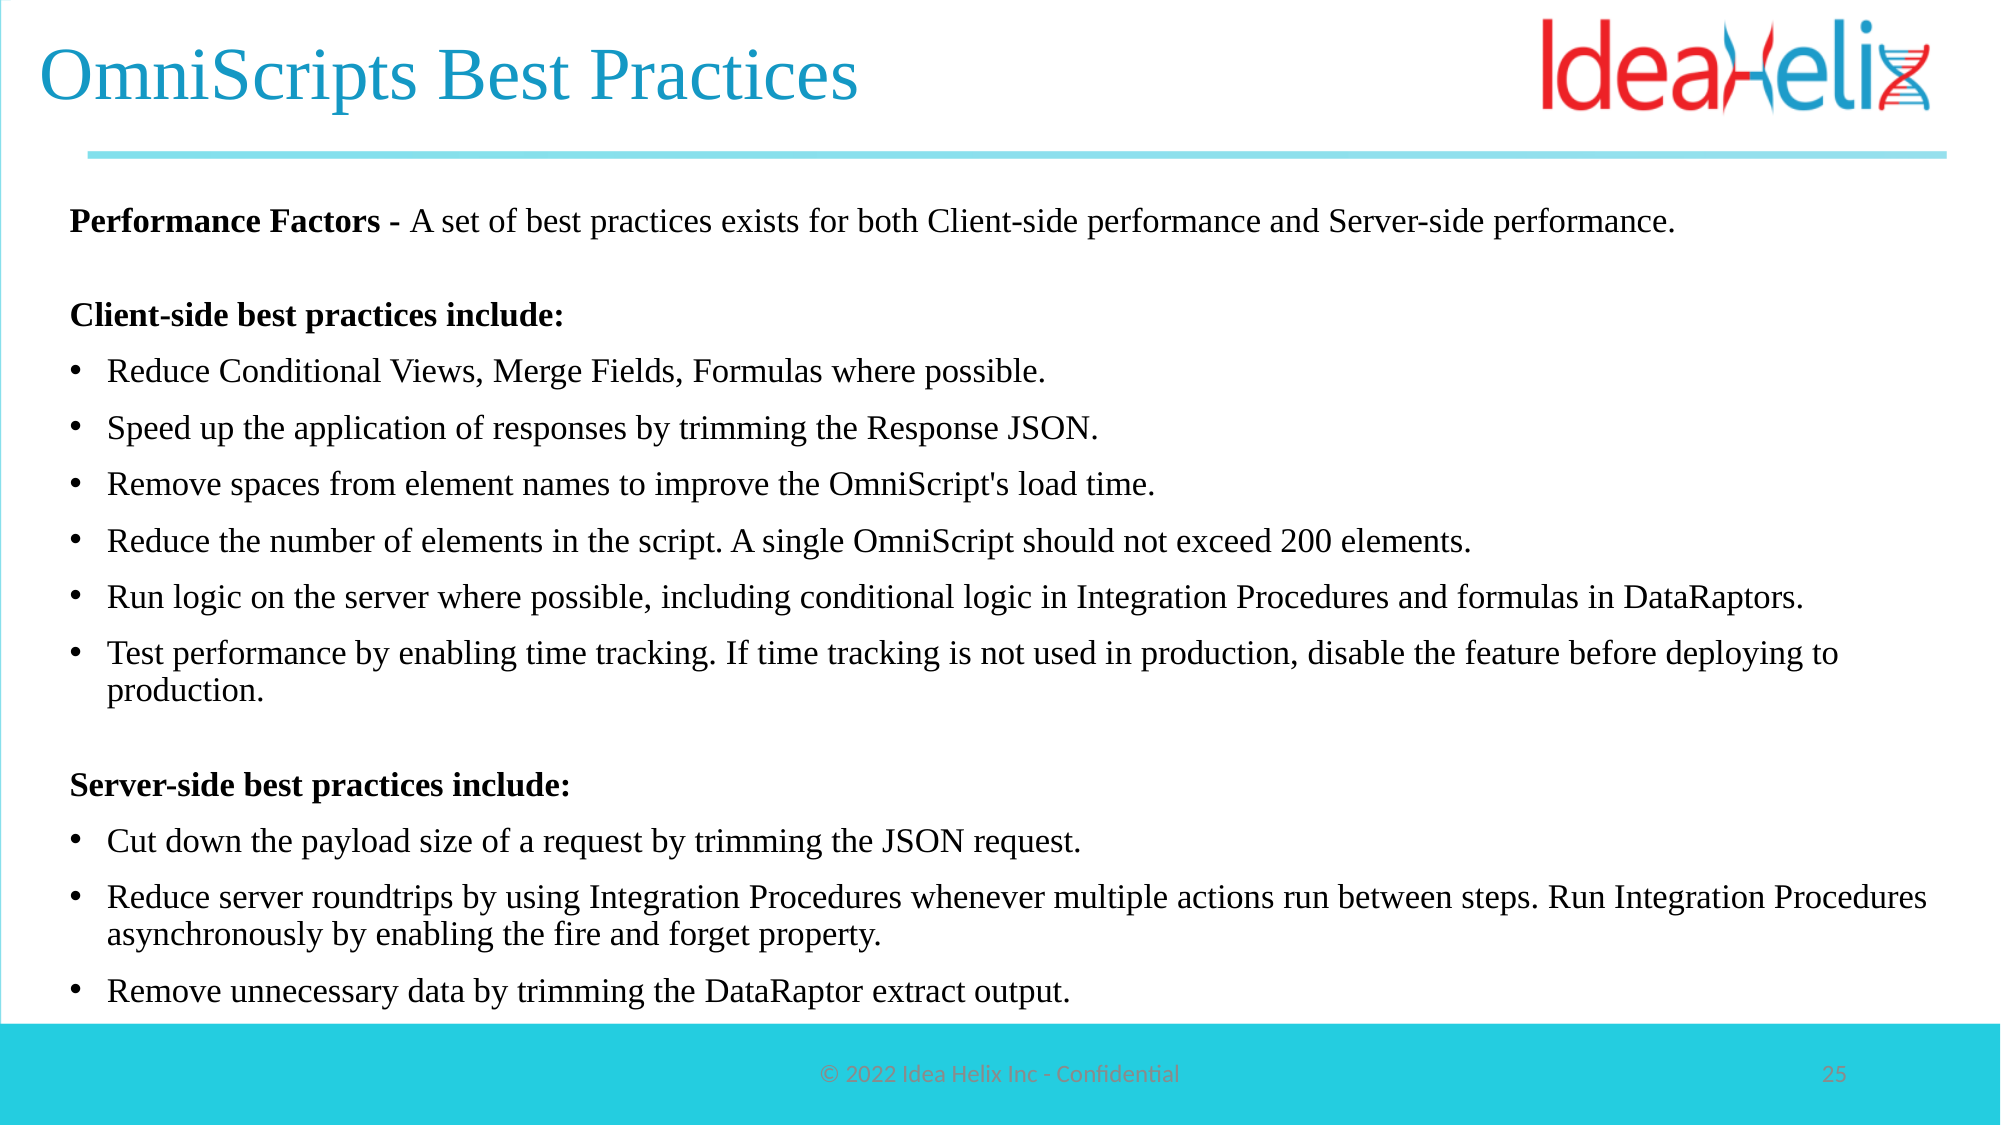

# OmniScripts Best Practices
Performance Factors - A set of best practices exists for both Client-side performance and Server-side performance.

Client-side best practices include:
Reduce Conditional Views, Merge Fields, Formulas where possible.
Speed up the application of responses by trimming the Response JSON.
Remove spaces from element names to improve the OmniScript's load time.
Reduce the number of elements in the script. A single OmniScript should not exceed 200 elements.
Run logic on the server where possible, including conditional logic in Integration Procedures and formulas in DataRaptors.
Test performance by enabling time tracking. If time tracking is not used in production, disable the feature before deploying to production.

Server-side best practices include:
Cut down the payload size of a request by trimming the JSON request.
Reduce server roundtrips by using Integration Procedures whenever multiple actions run between steps. Run Integration Procedures asynchronously by enabling the fire and forget property.
Remove unnecessary data by trimming the DataRaptor extract output.
© 2022 Idea Helix Inc - Confidential
25